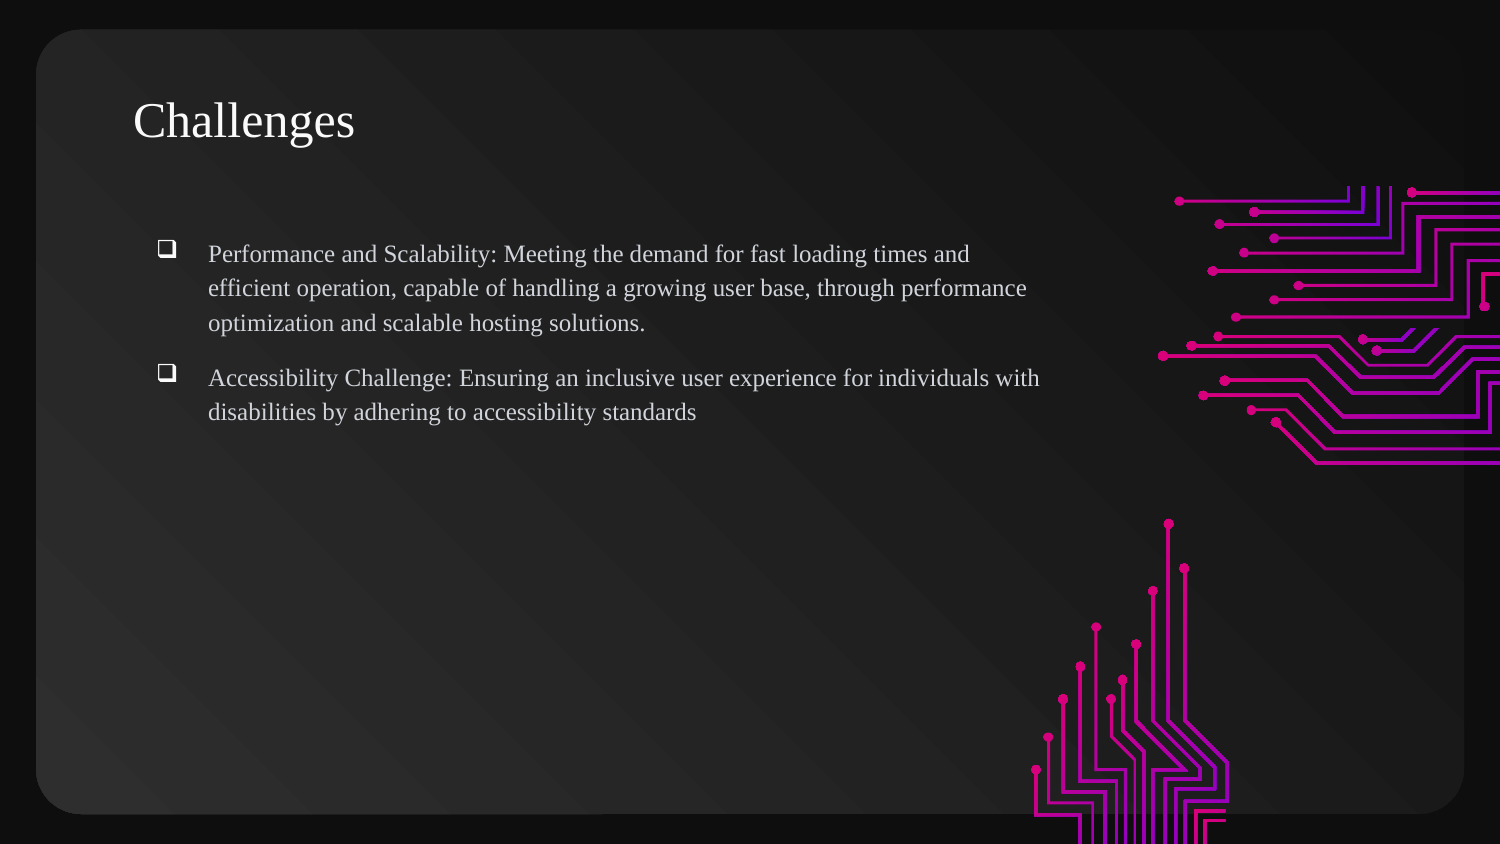

# Challenges

Performance and Scalability: Meeting the demand for fast loading times and efficient operation, capable of handling a growing user base, through performance optimization and scalable hosting solutions.
Accessibility Challenge: Ensuring an inclusive user experience for individuals with disabilities by adhering to accessibility standards